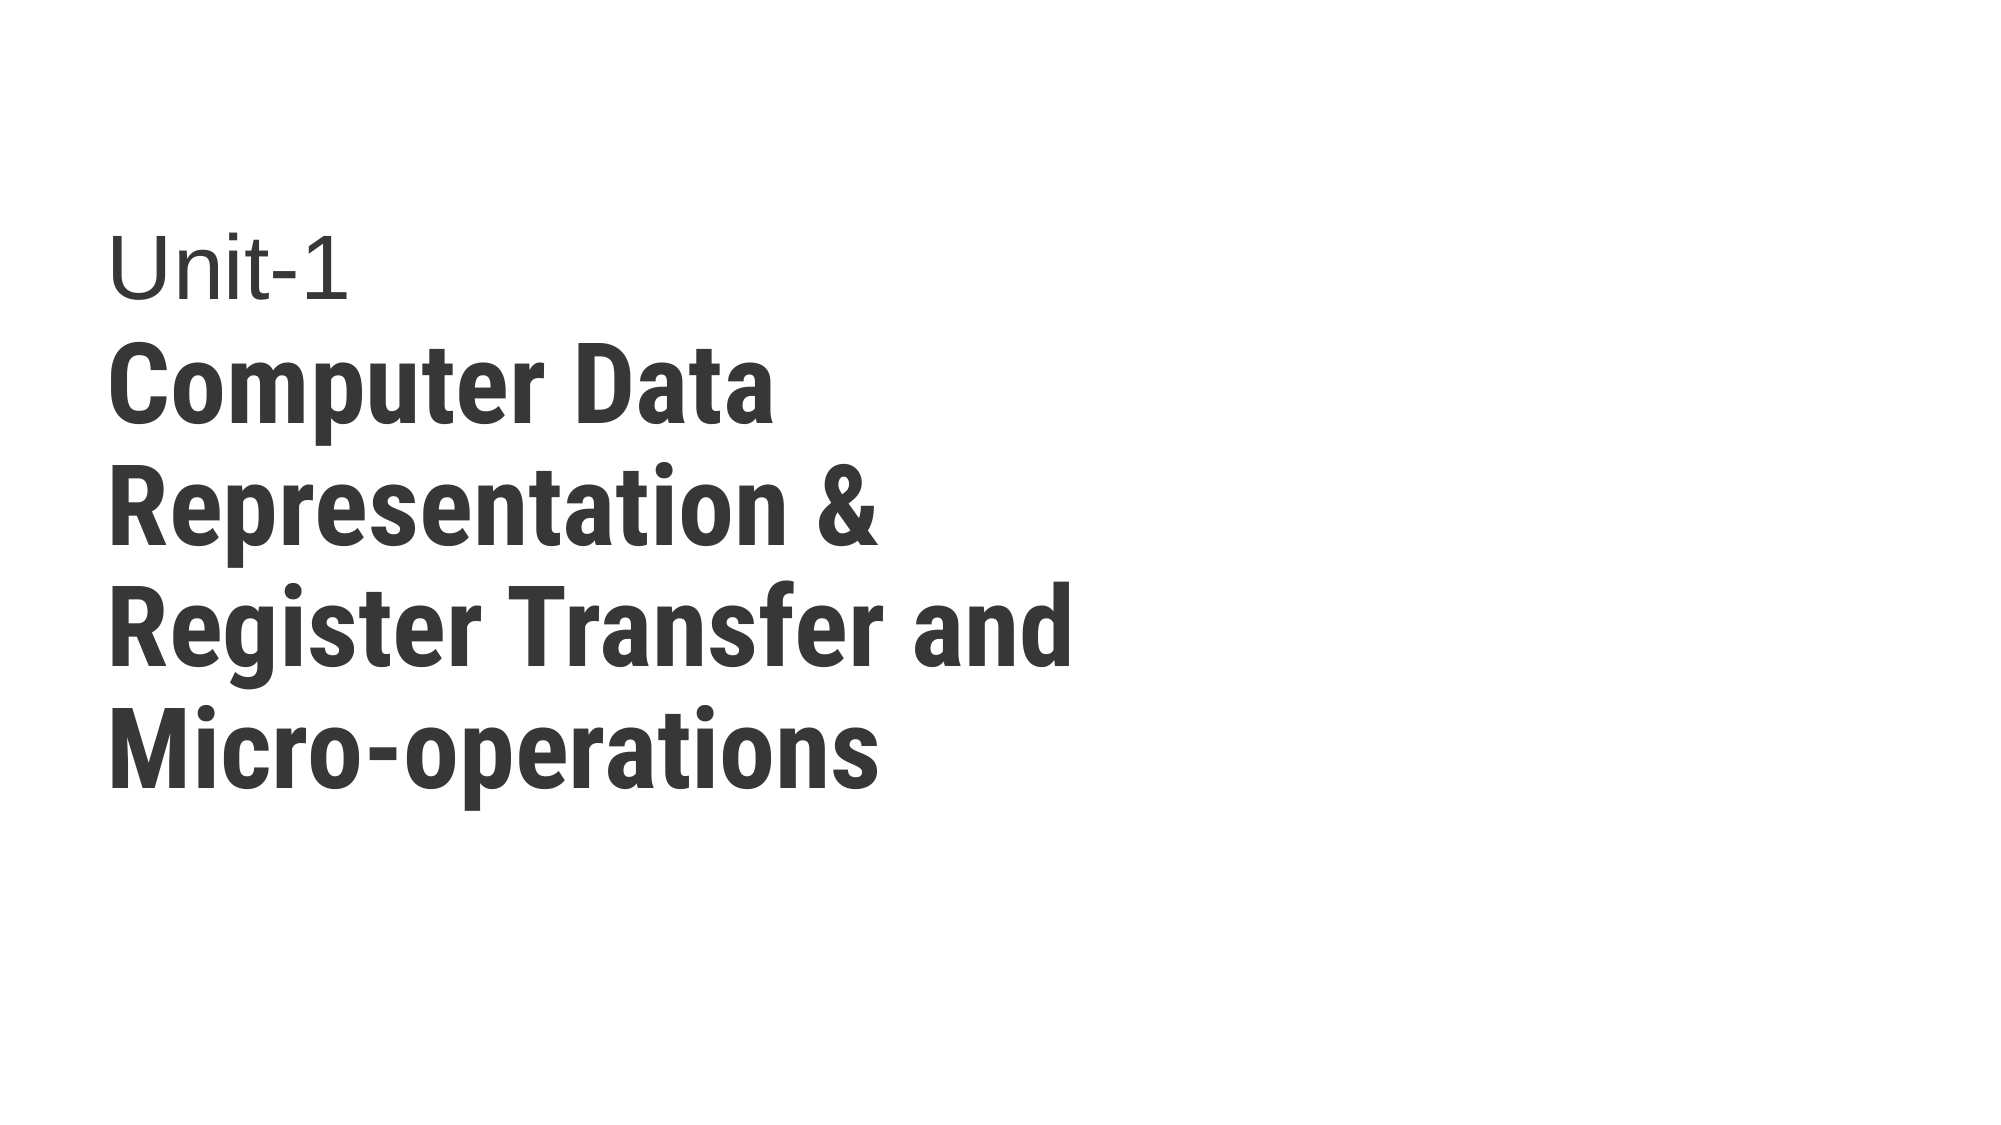

Computer Organization & Architecture (COA)
GTU # 3140707
# Unit-1 Computer Data Representation & Register Transfer and Micro-operations